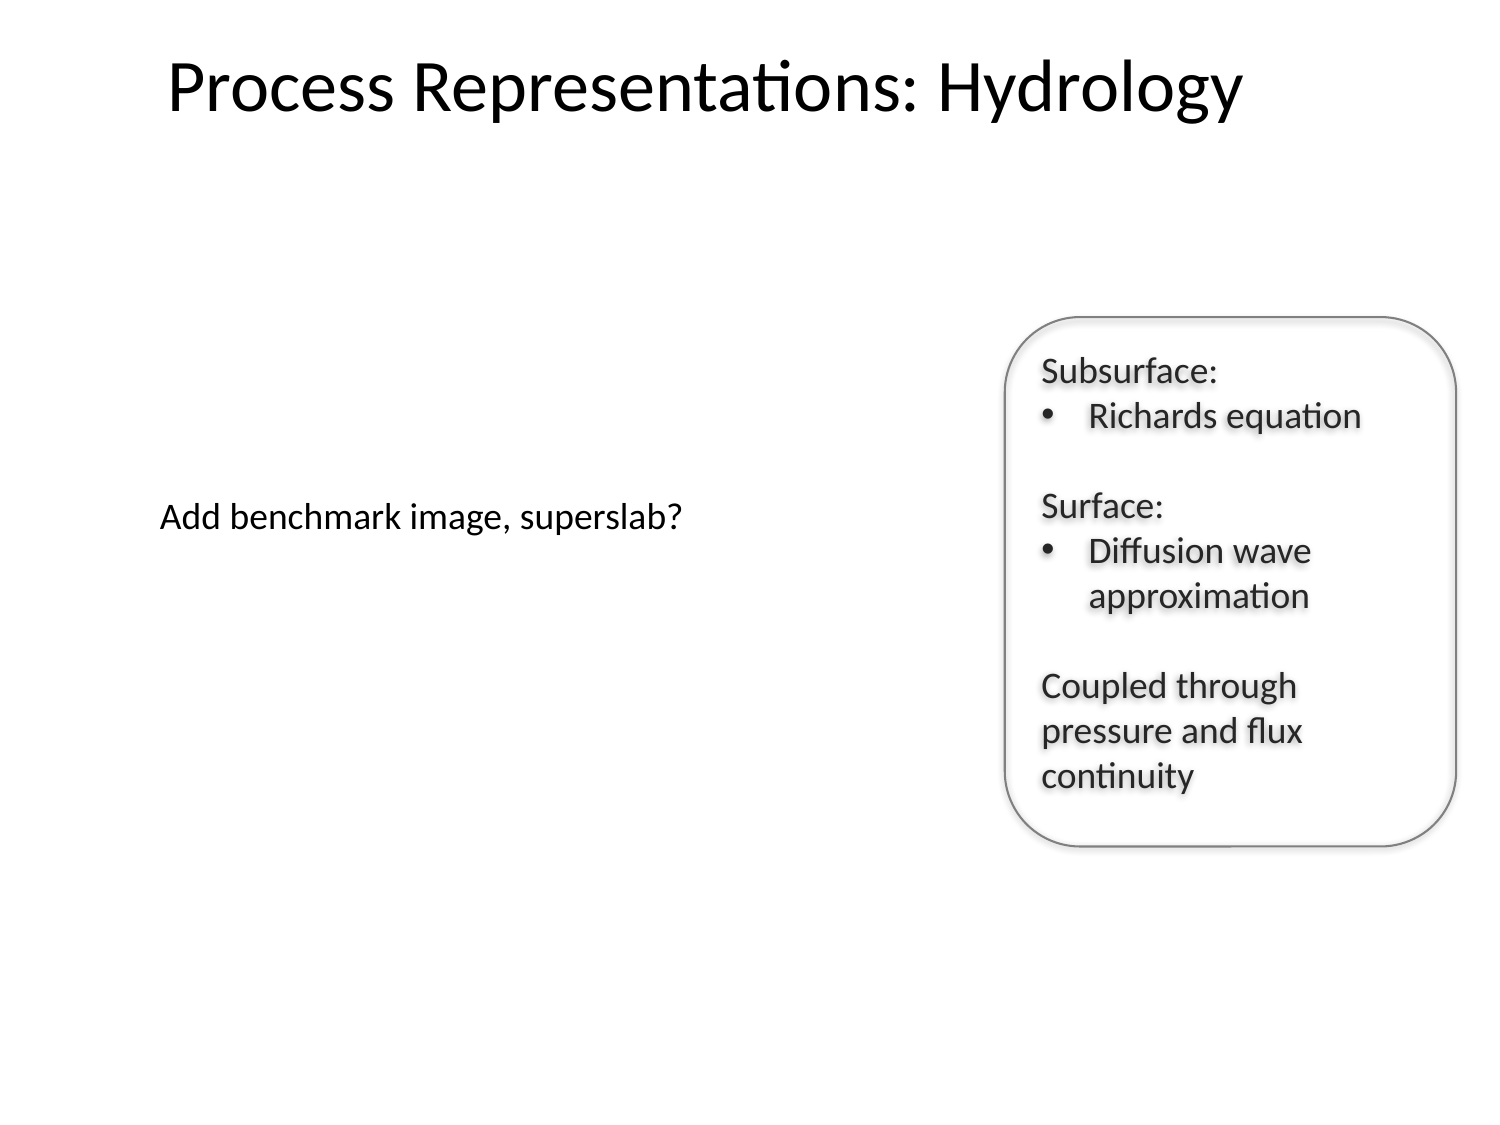

Process Representations: Hydrology
Subsurface:
Richards equation

Surface:
Diffusion wave approximation

Coupled through pressure and flux continuity
Add benchmark image, superslab?